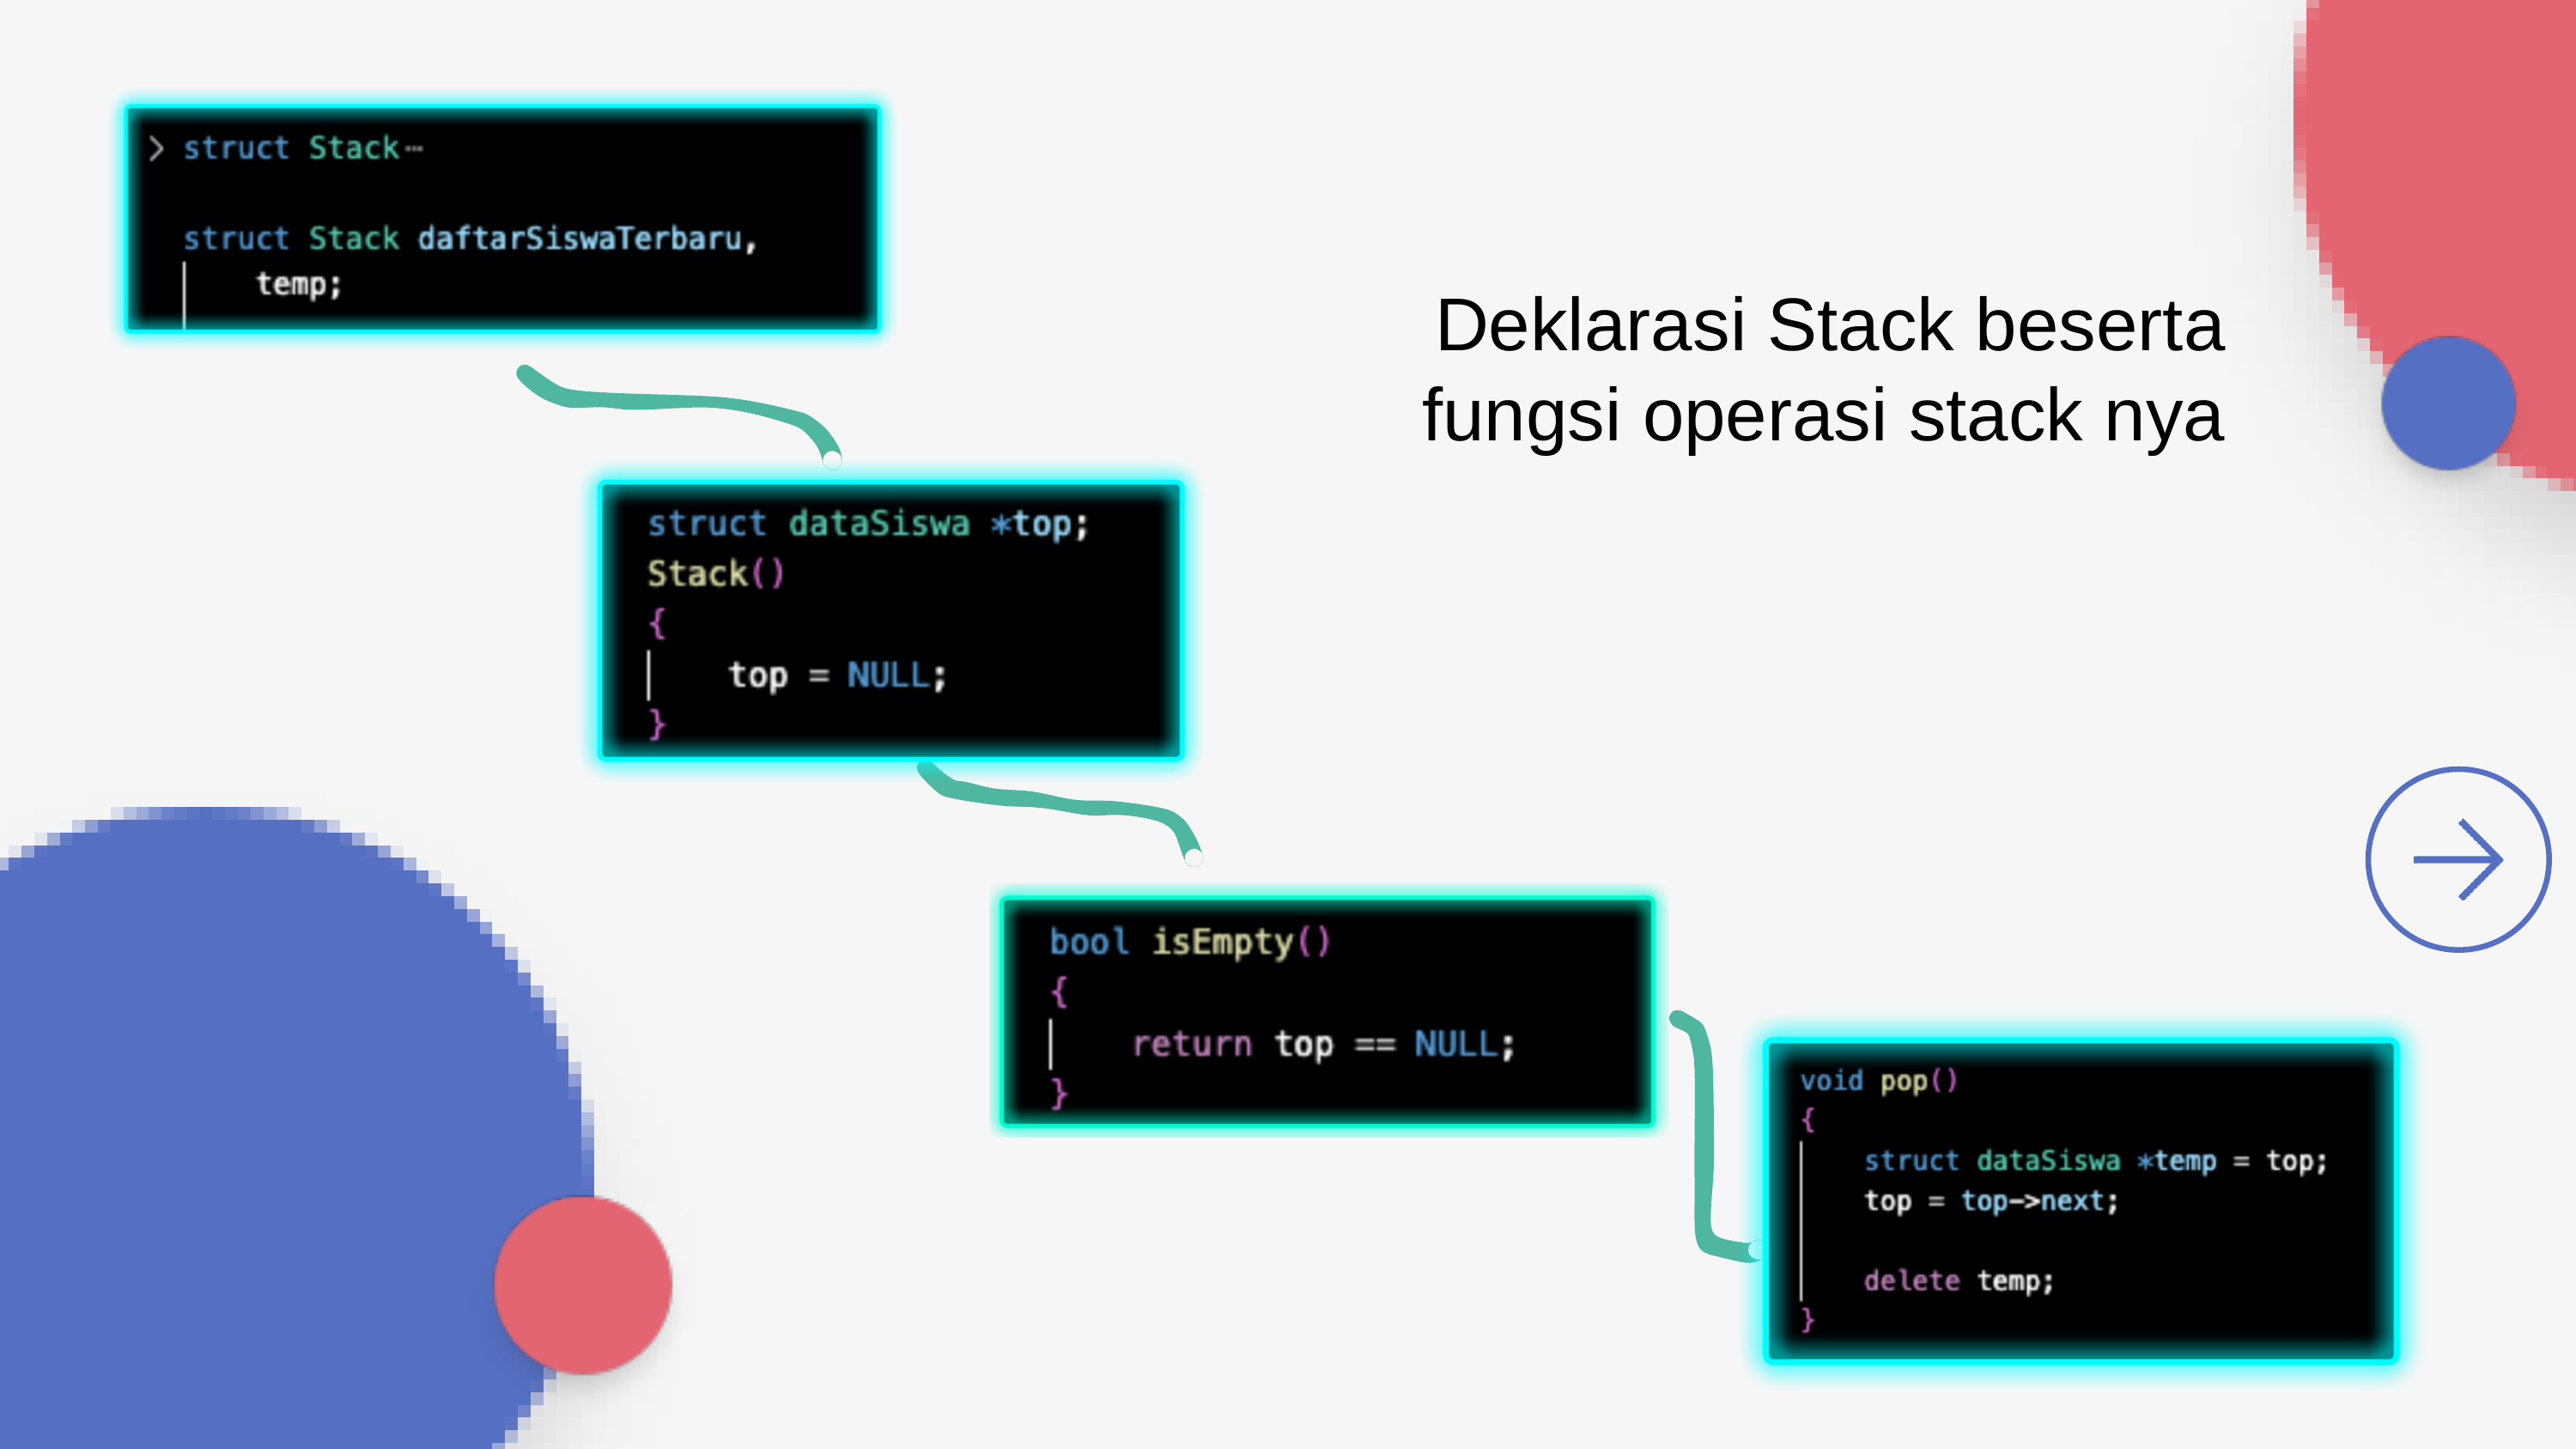

Deklarasi Stack beserta fungsi operasi stack nya